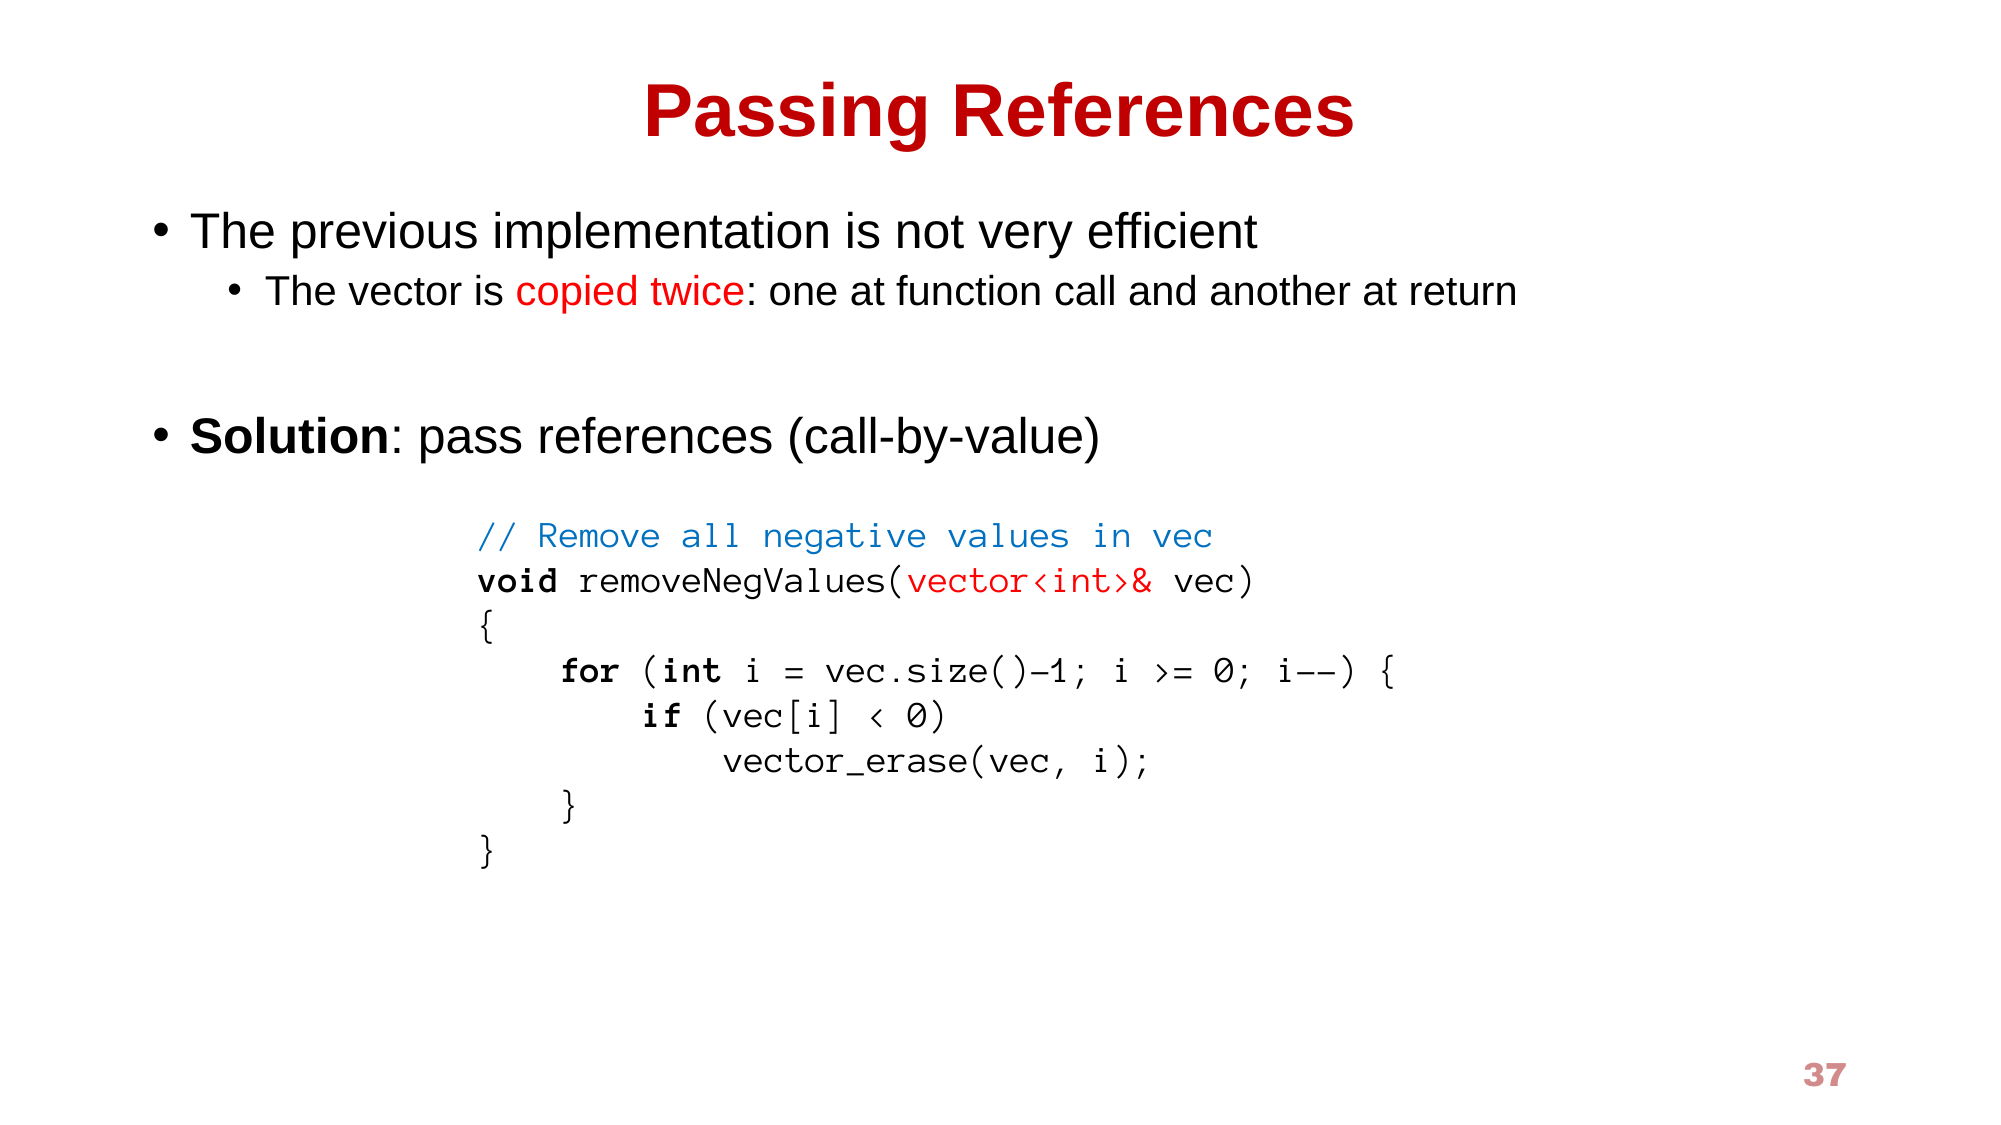

# Passing References
The previous implementation is not very efficient
The vector is copied twice: one at function call and another at return

Solution: pass references (call-by-value)

// Remove all negative values in vec
void removeNegValues(vector<int>& vec)
{
    for (int i = vec.size()-1; i >= 0; i--) {
        if (vec[i] < 0)
            vector_erase(vec, i);
    }
}
37